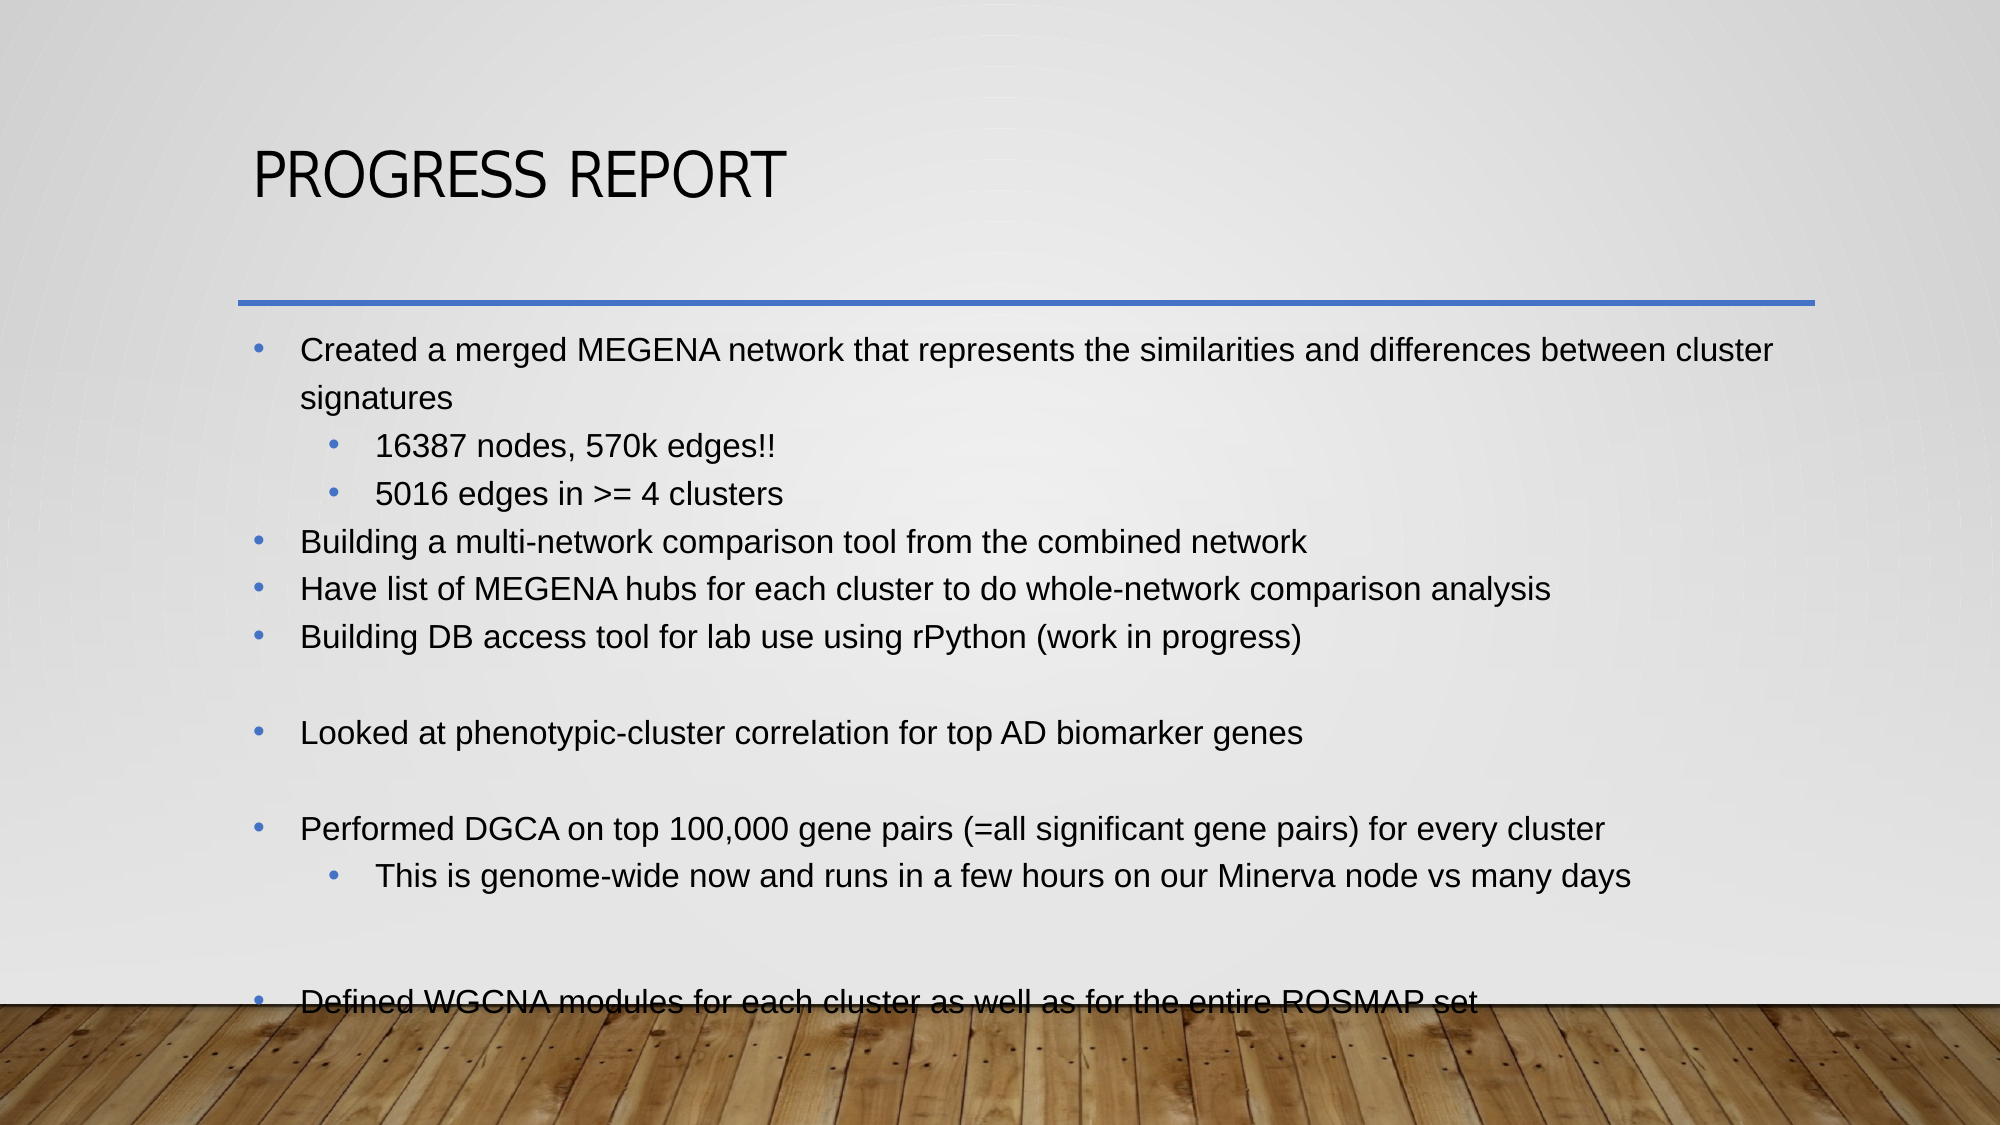

# Progress REPORT
Created a merged MEGENA network that represents the similarities and differences between cluster signatures
16387 nodes, 570k edges!!
5016 edges in >= 4 clusters
Building a multi-network comparison tool from the combined network
Have list of MEGENA hubs for each cluster to do whole-network comparison analysis
Building DB access tool for lab use using rPython (work in progress)

Looked at phenotypic-cluster correlation for top AD biomarker genes

Performed DGCA on top 100,000 gene pairs (=all significant gene pairs) for every cluster
This is genome-wide now and runs in a few hours on our Minerva node vs many days

Defined WGCNA modules for each cluster as well as for the entire ROSMAP set